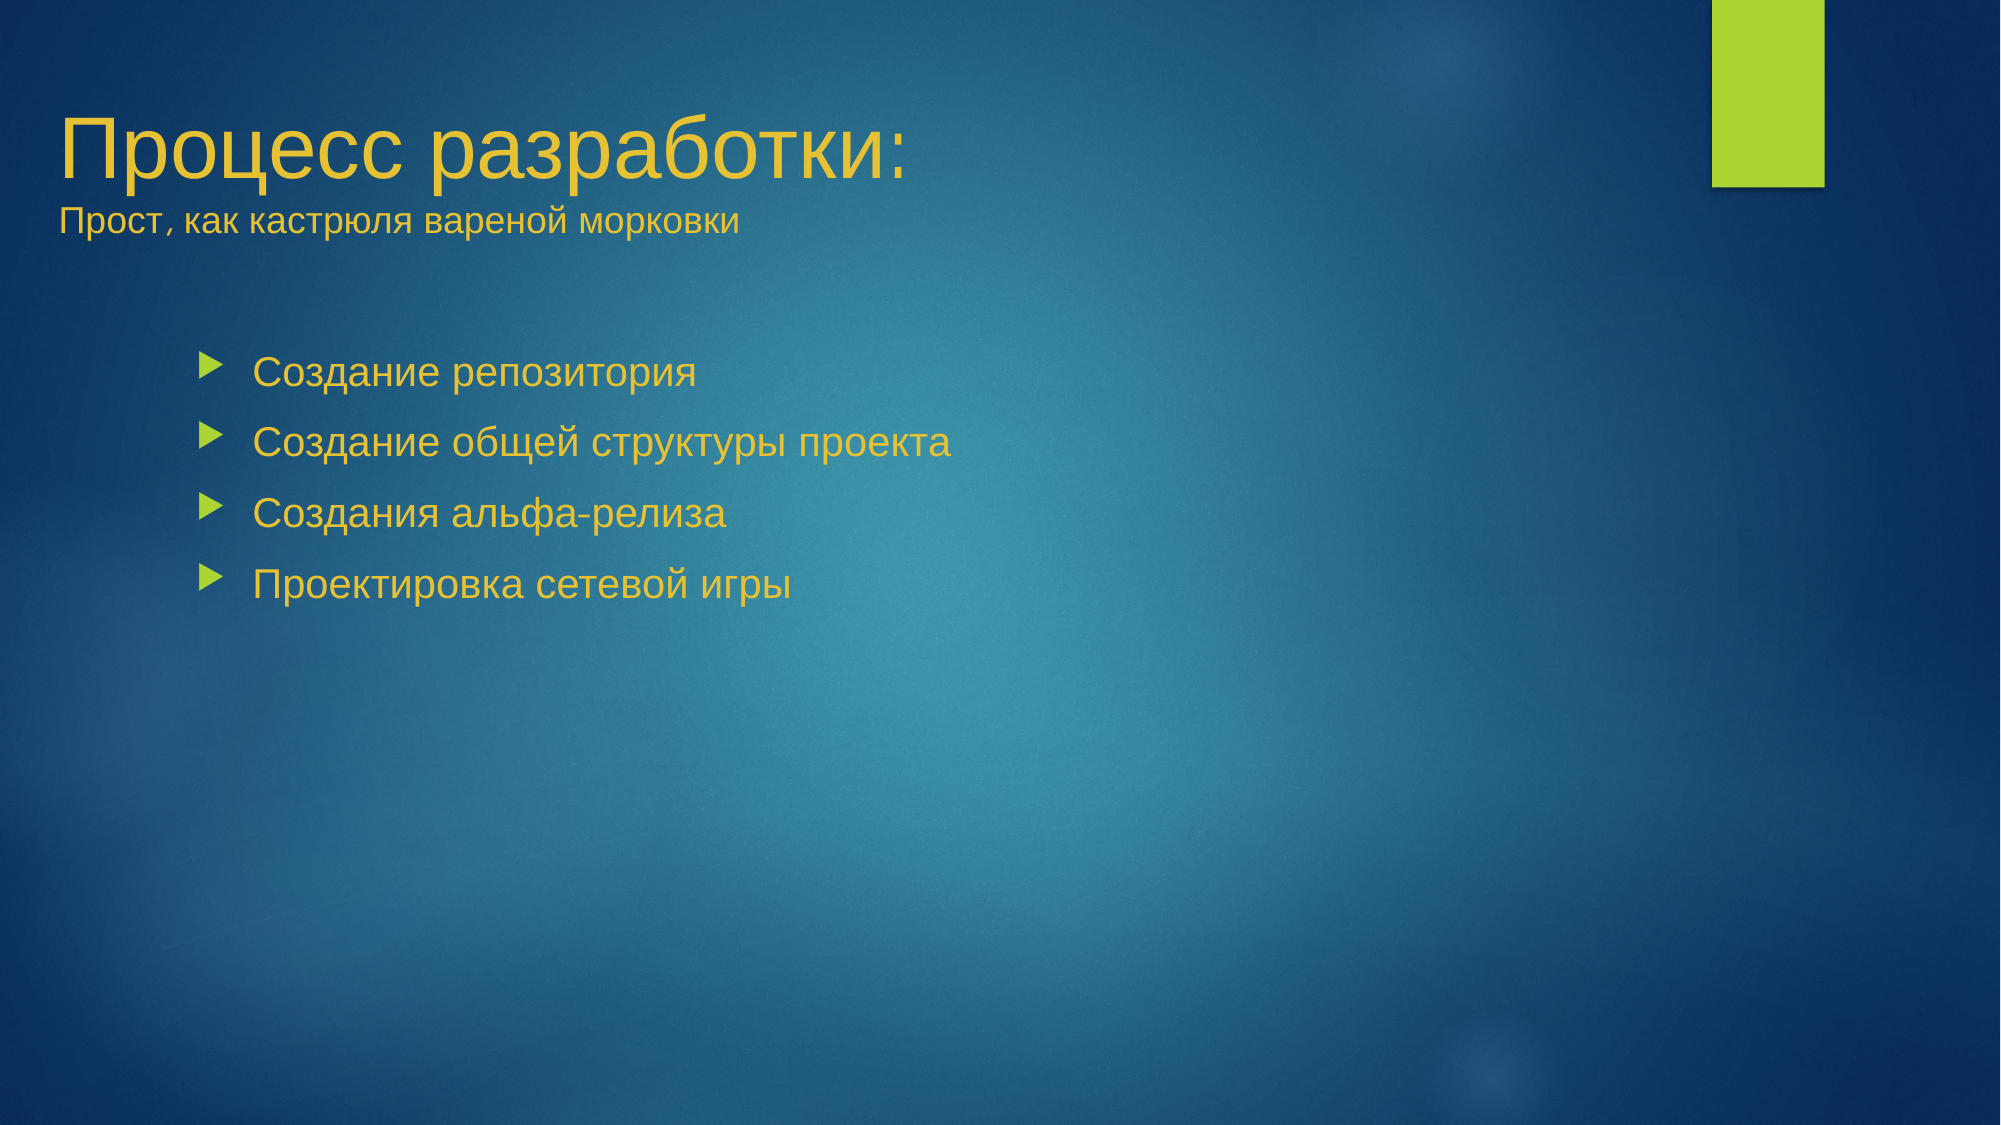

# Процесс разработки: Прост, как кастрюля вареной морковки
Создание репозитория
Создание общей структуры проекта
Создания альфа-релиза
Проектировка сетевой игры